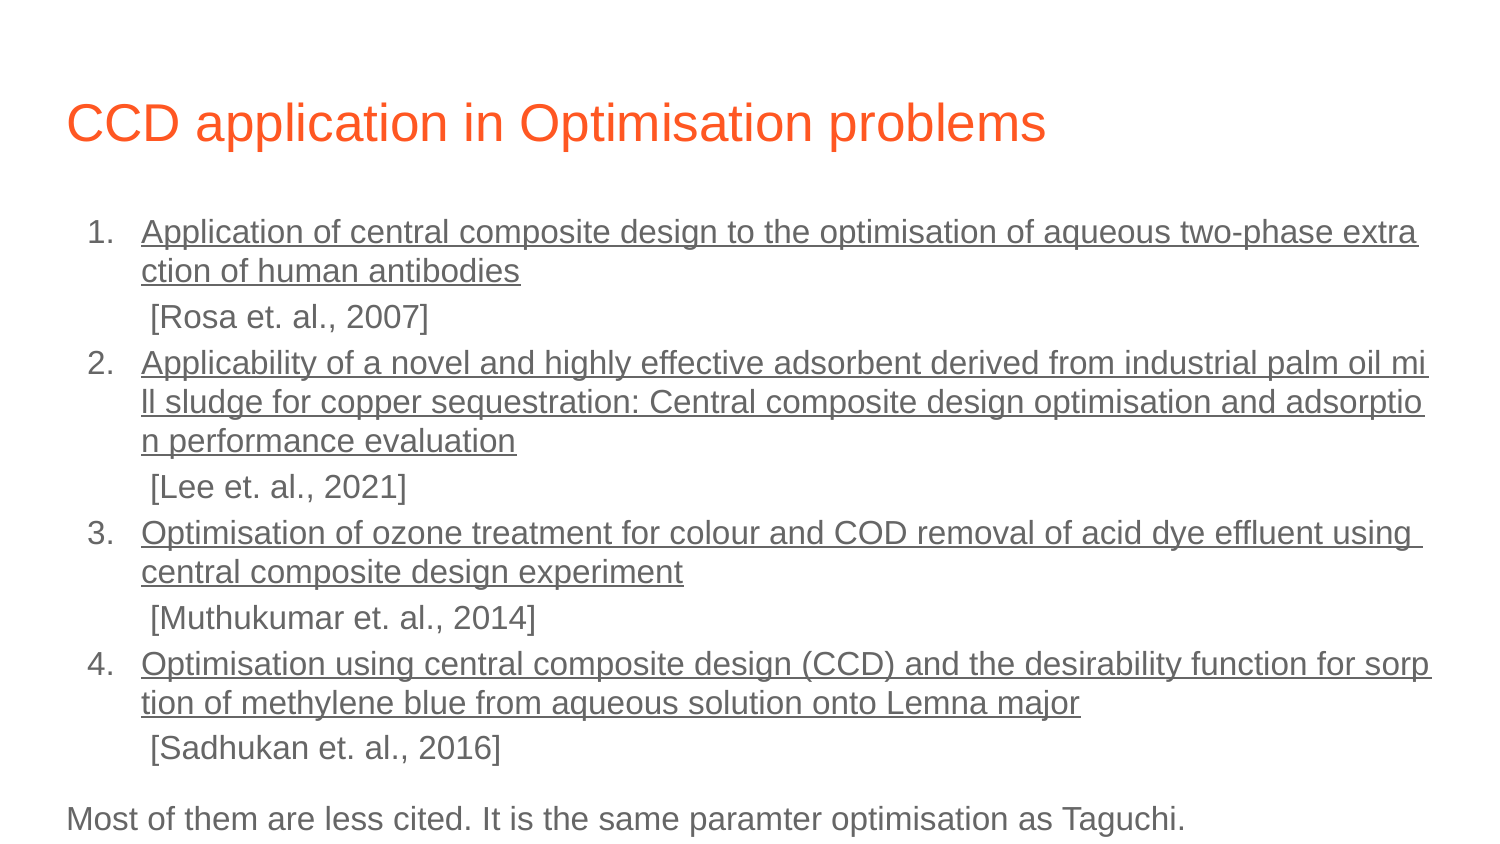

# CCD application in Optimisation problems
Application of central composite design to the optimisation of aqueous two-phase extraction of human antibodies [Rosa et. al., 2007]
Applicability of a novel and highly effective adsorbent derived from industrial palm oil mill sludge for copper sequestration: Central composite design optimisation and adsorption performance evaluation [Lee et. al., 2021]
Optimisation of ozone treatment for colour and COD removal of acid dye effluent using central composite design experiment [Muthukumar et. al., 2014]
Optimisation using central composite design (CCD) and the desirability function for sorption of methylene blue from aqueous solution onto Lemna major [Sadhukan et. al., 2016]
Most of them are less cited. It is the same paramter optimisation as Taguchi.